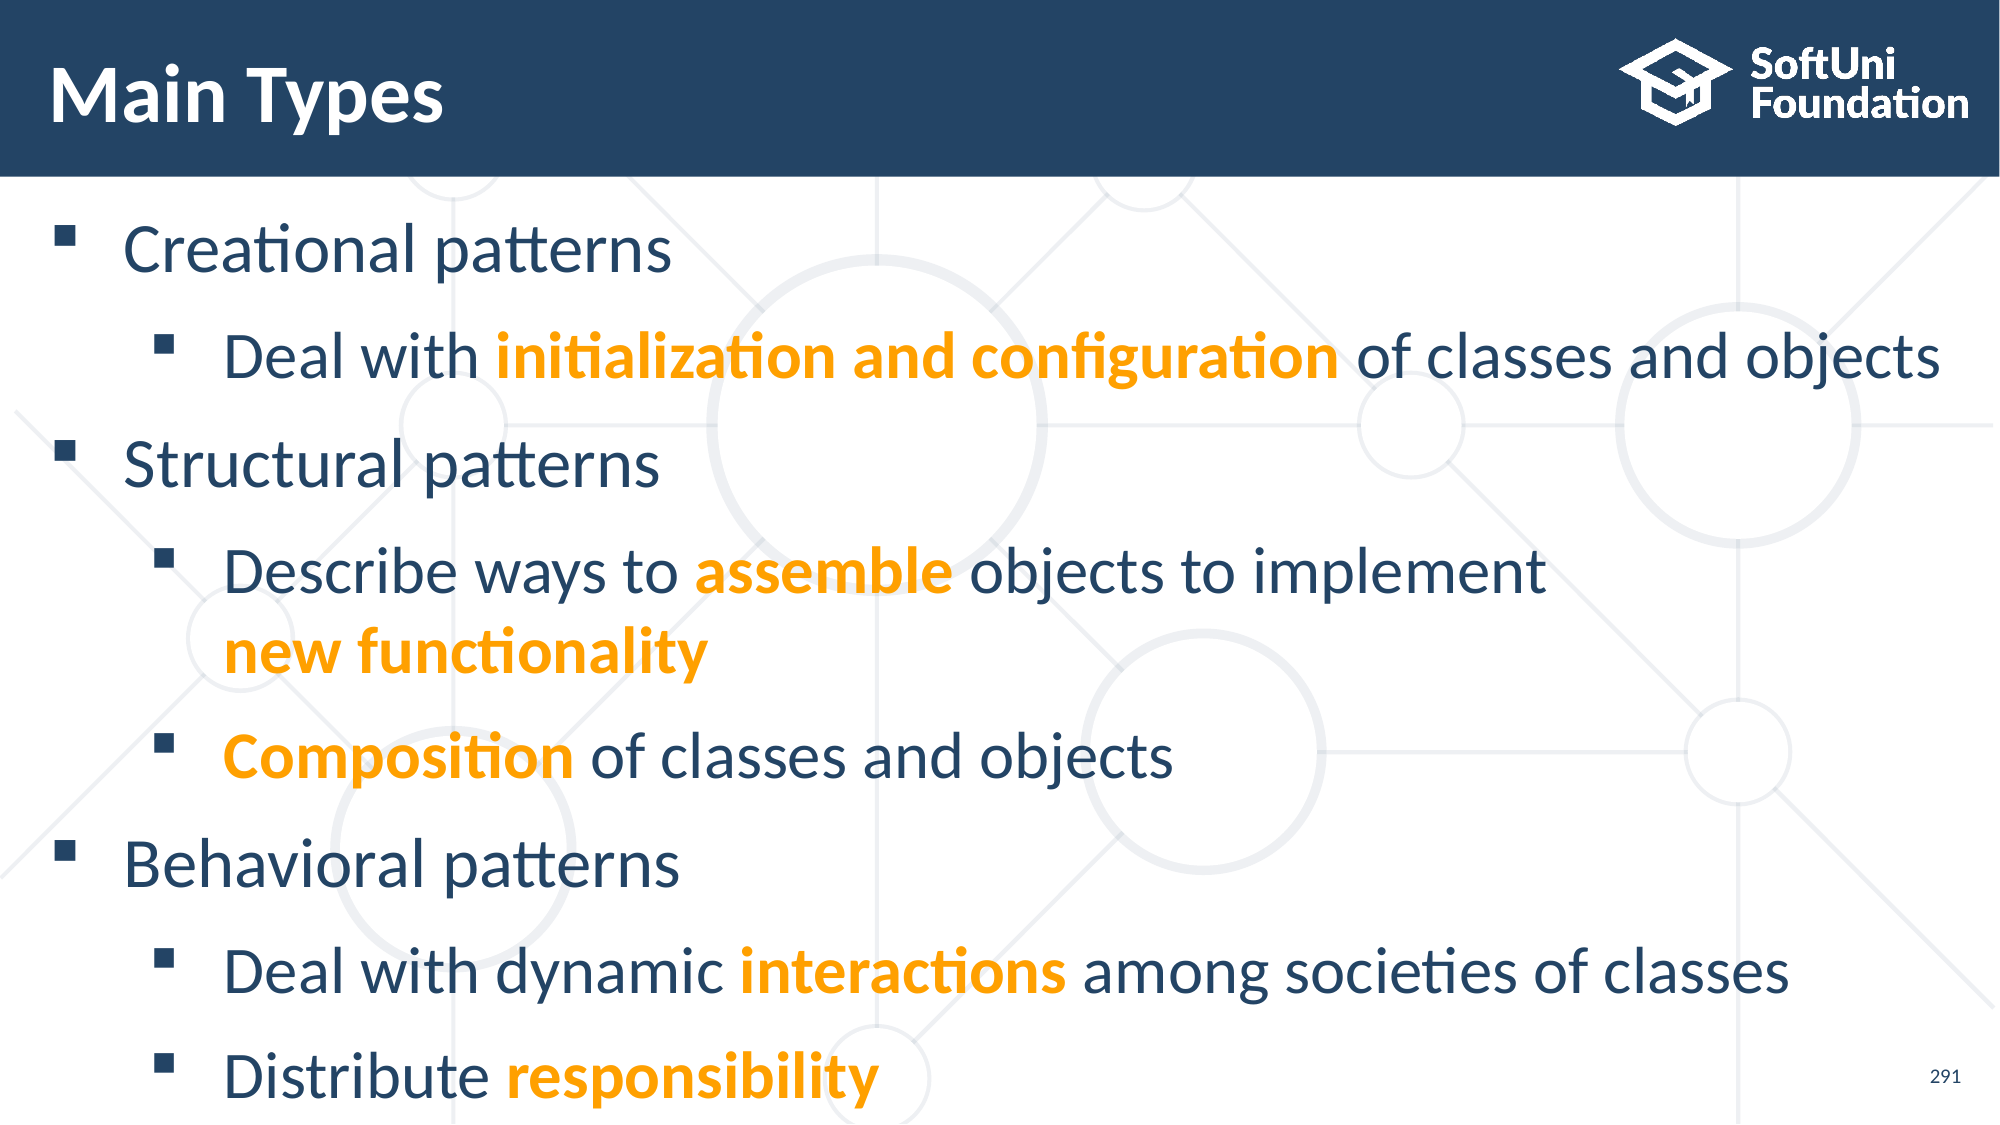

# Main Types
Creational patterns
Deal with initialization and configuration of classes and objects
Structural patterns
Describe ways to assemble objects to implement
new functionality
Composition of classes and objects
Behavioral patterns
Deal with dynamic interactions among societies of classes
Distribute responsibility
291